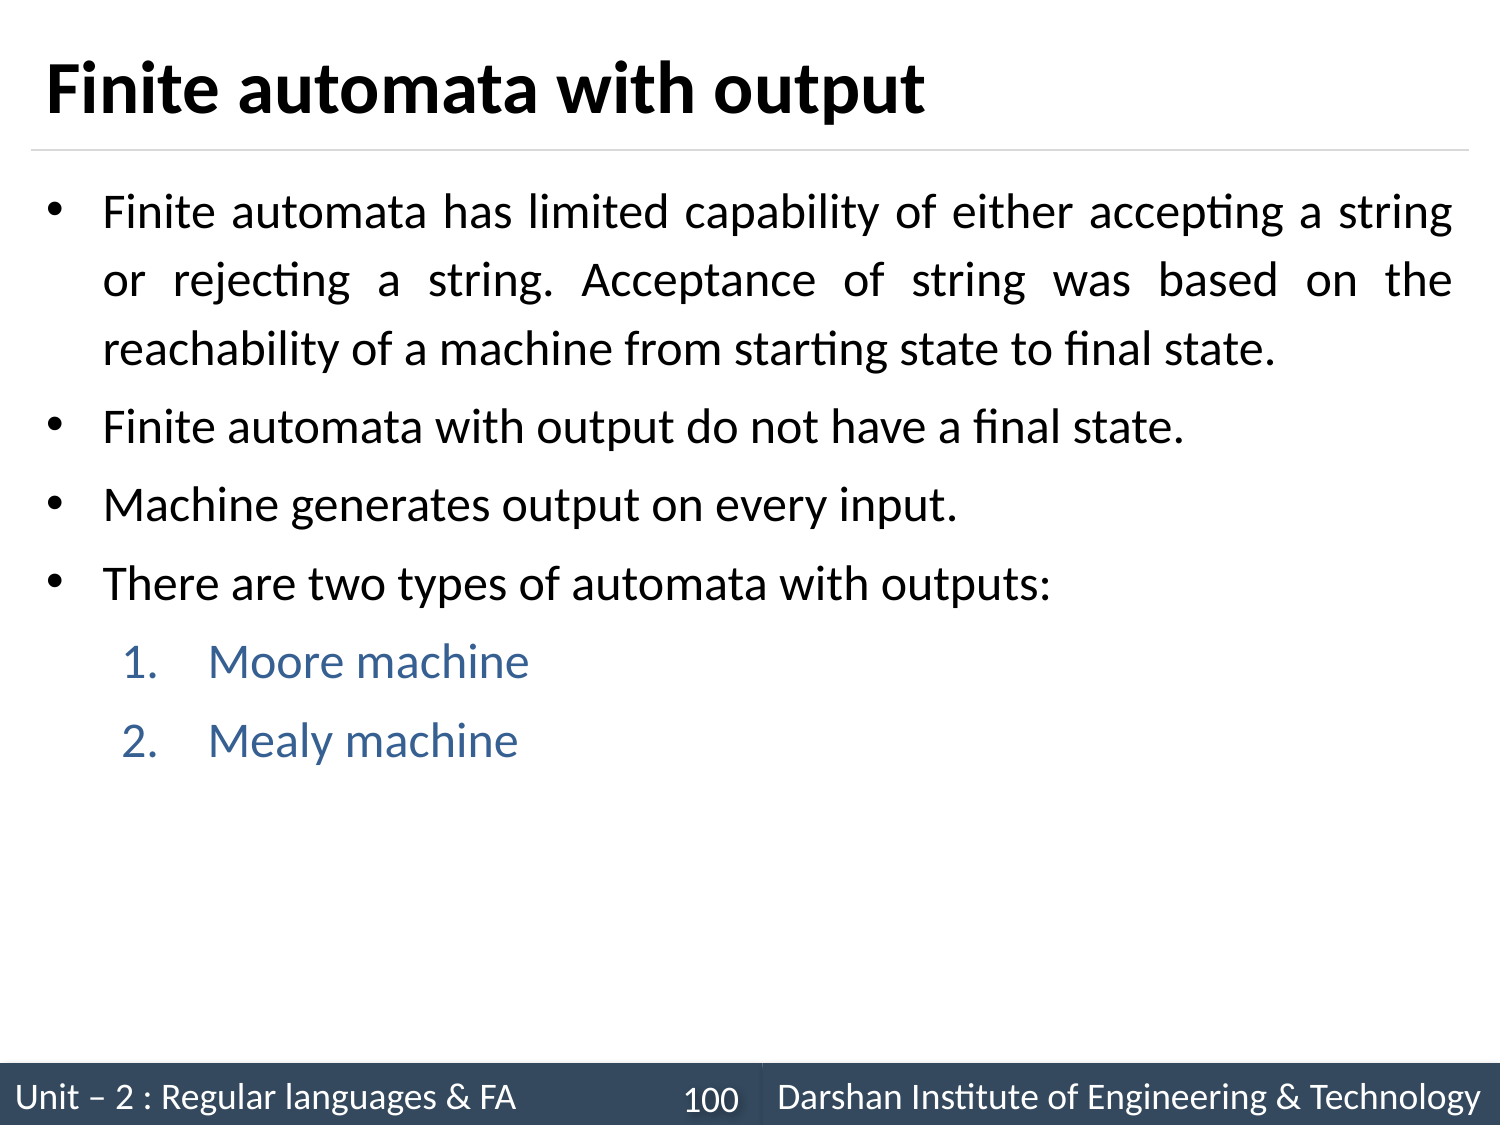

# Finite automata with output
Finite automata has limited capability of either accepting a string or rejecting a string. Acceptance of string was based on the reachability of a machine from starting state to final state.
Finite automata with output do not have a final state.
Machine generates output on every input.
There are two types of automata with outputs:
 Moore machine
 Mealy machine